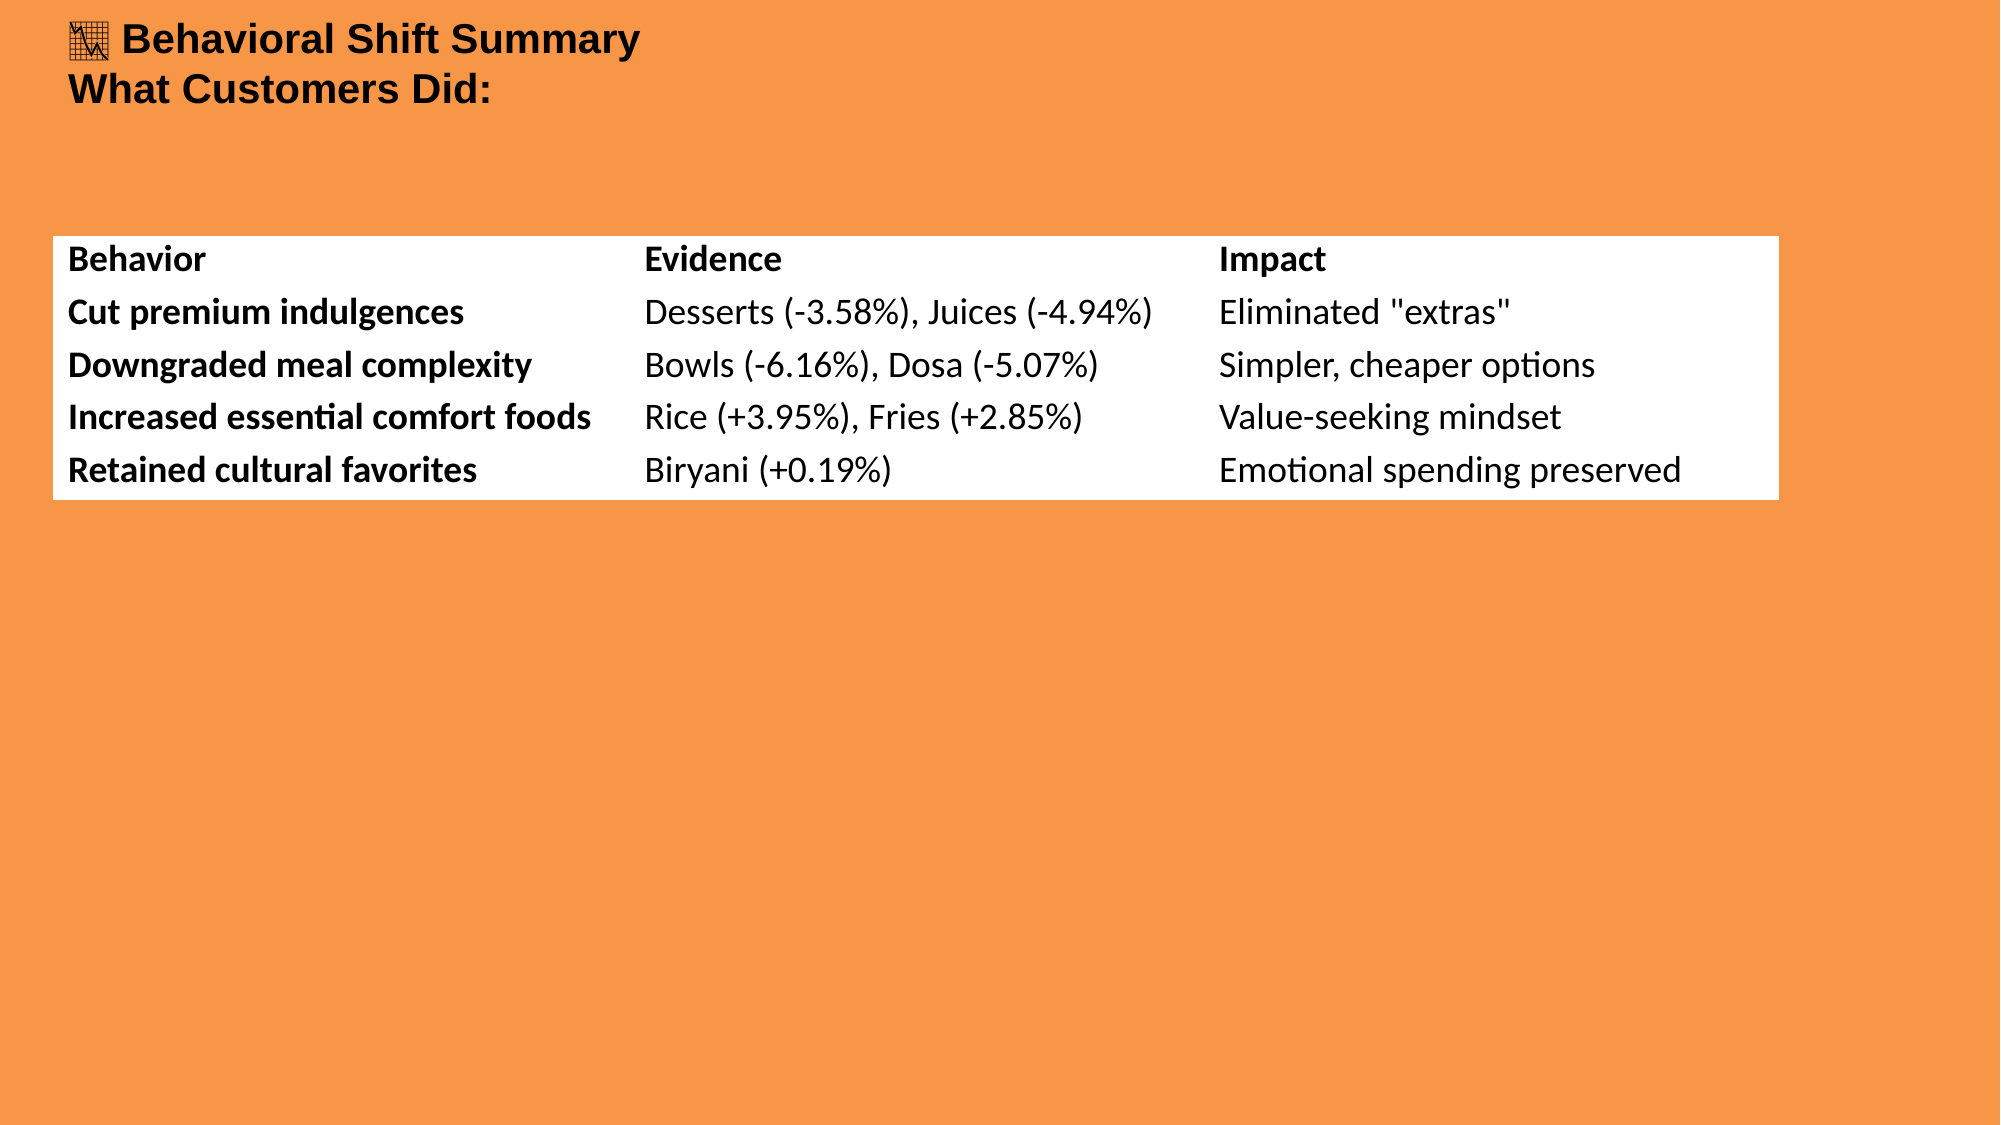

# 📉 Behavioral Shift Summary
What Customers Did:

| Behavior | Evidence | Impact |
| --- | --- | --- |
| Cut premium indulgences | Desserts (-3.58%), Juices (-4.94%) | Eliminated "extras" |
| Downgraded meal complexity | Bowls (-6.16%), Dosa (-5.07%) | Simpler, cheaper options |
| Increased essential comfort foods | Rice (+3.95%), Fries (+2.85%) | Value-seeking mindset |
| Retained cultural favorites | Biryani (+0.19%) | Emotional spending preserved |